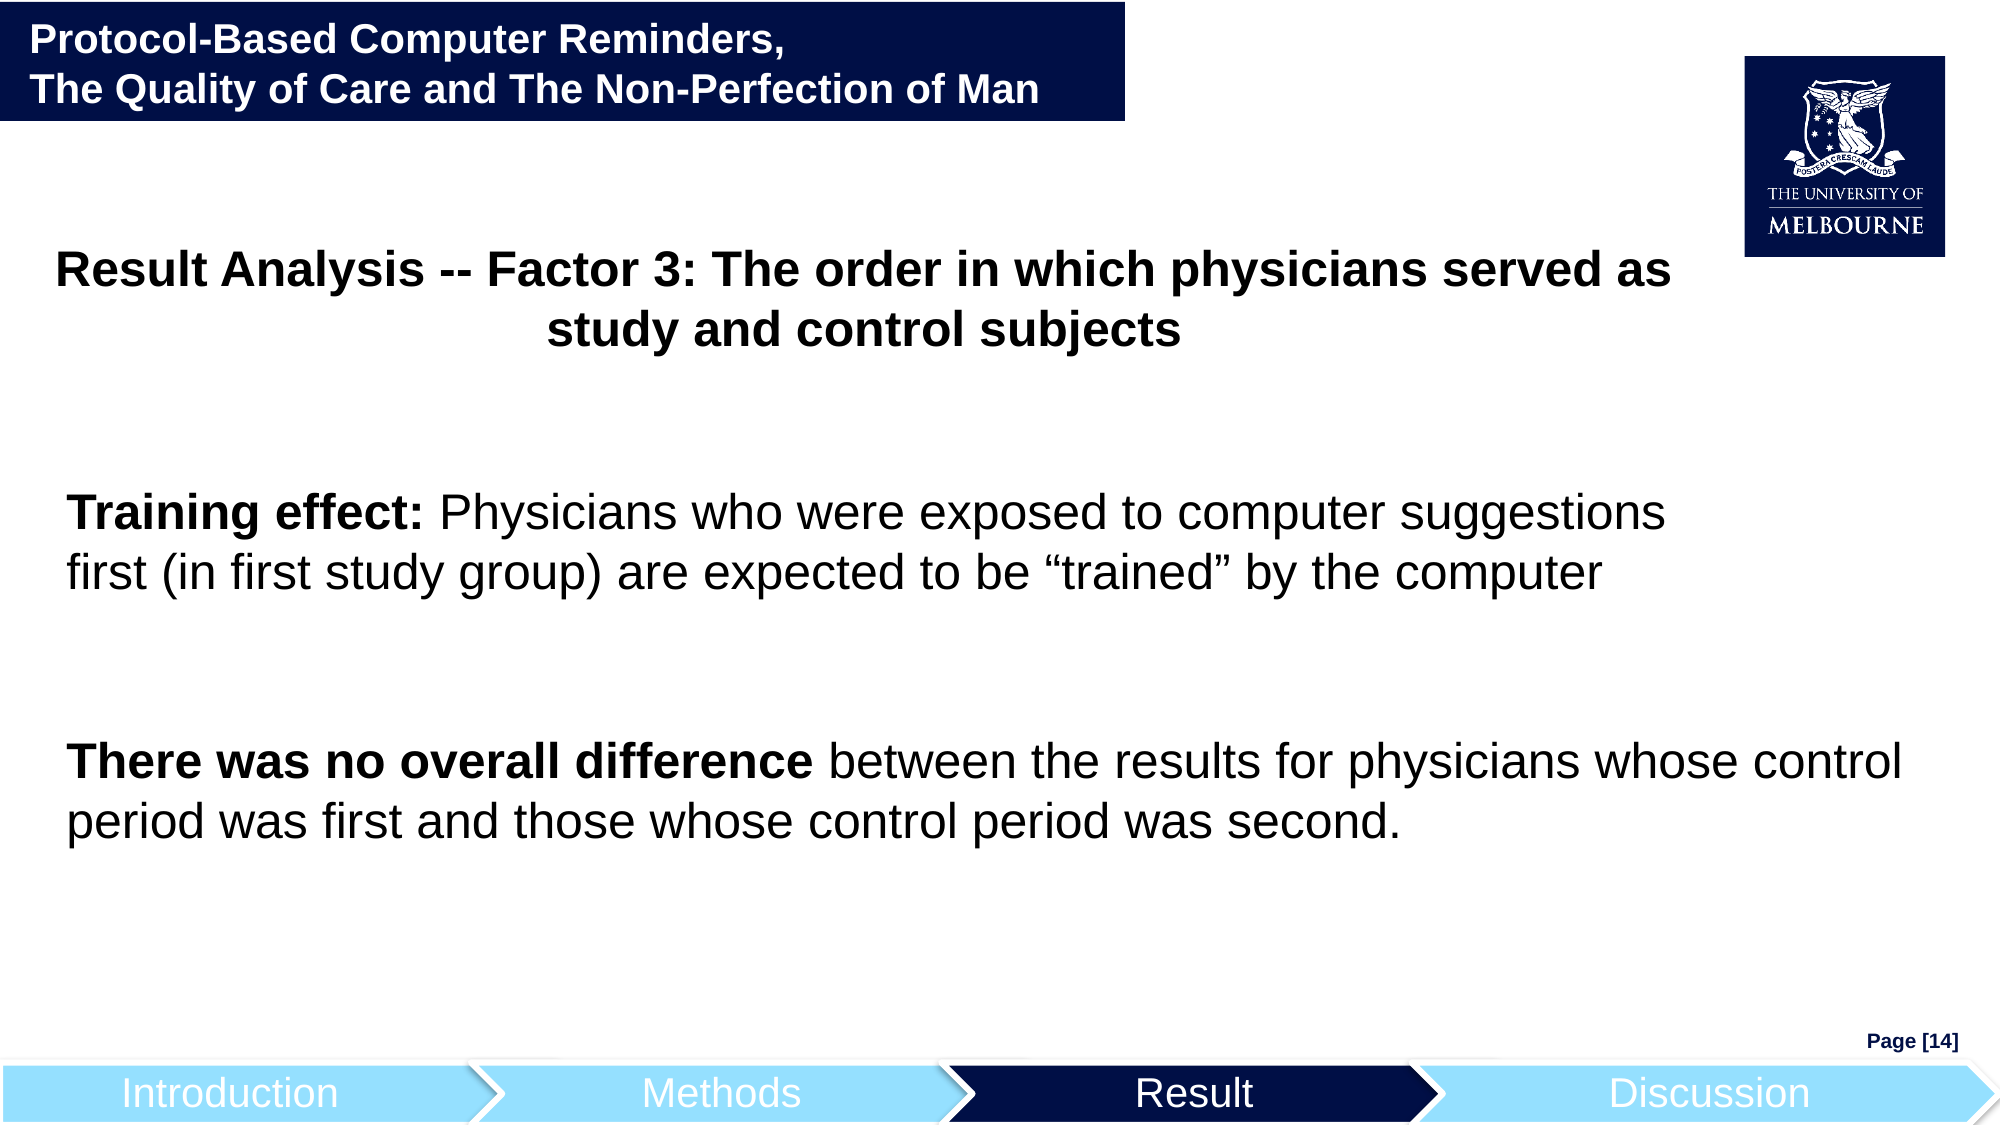

Protocol-Based Computer Reminders,
The Quality of Care and The Non-Perfection of Man
Result Analysis -- Factor 3: The order in which physicians served as study and control subjects
Training effect: Physicians who were exposed to computer suggestions first (in first study group) are expected to be “trained” by the computer
There was no overall difference between the results for physicians whose control period was first and those whose control period was second.
Page [14]
         Introduction
           Methods
             Result
Discussion